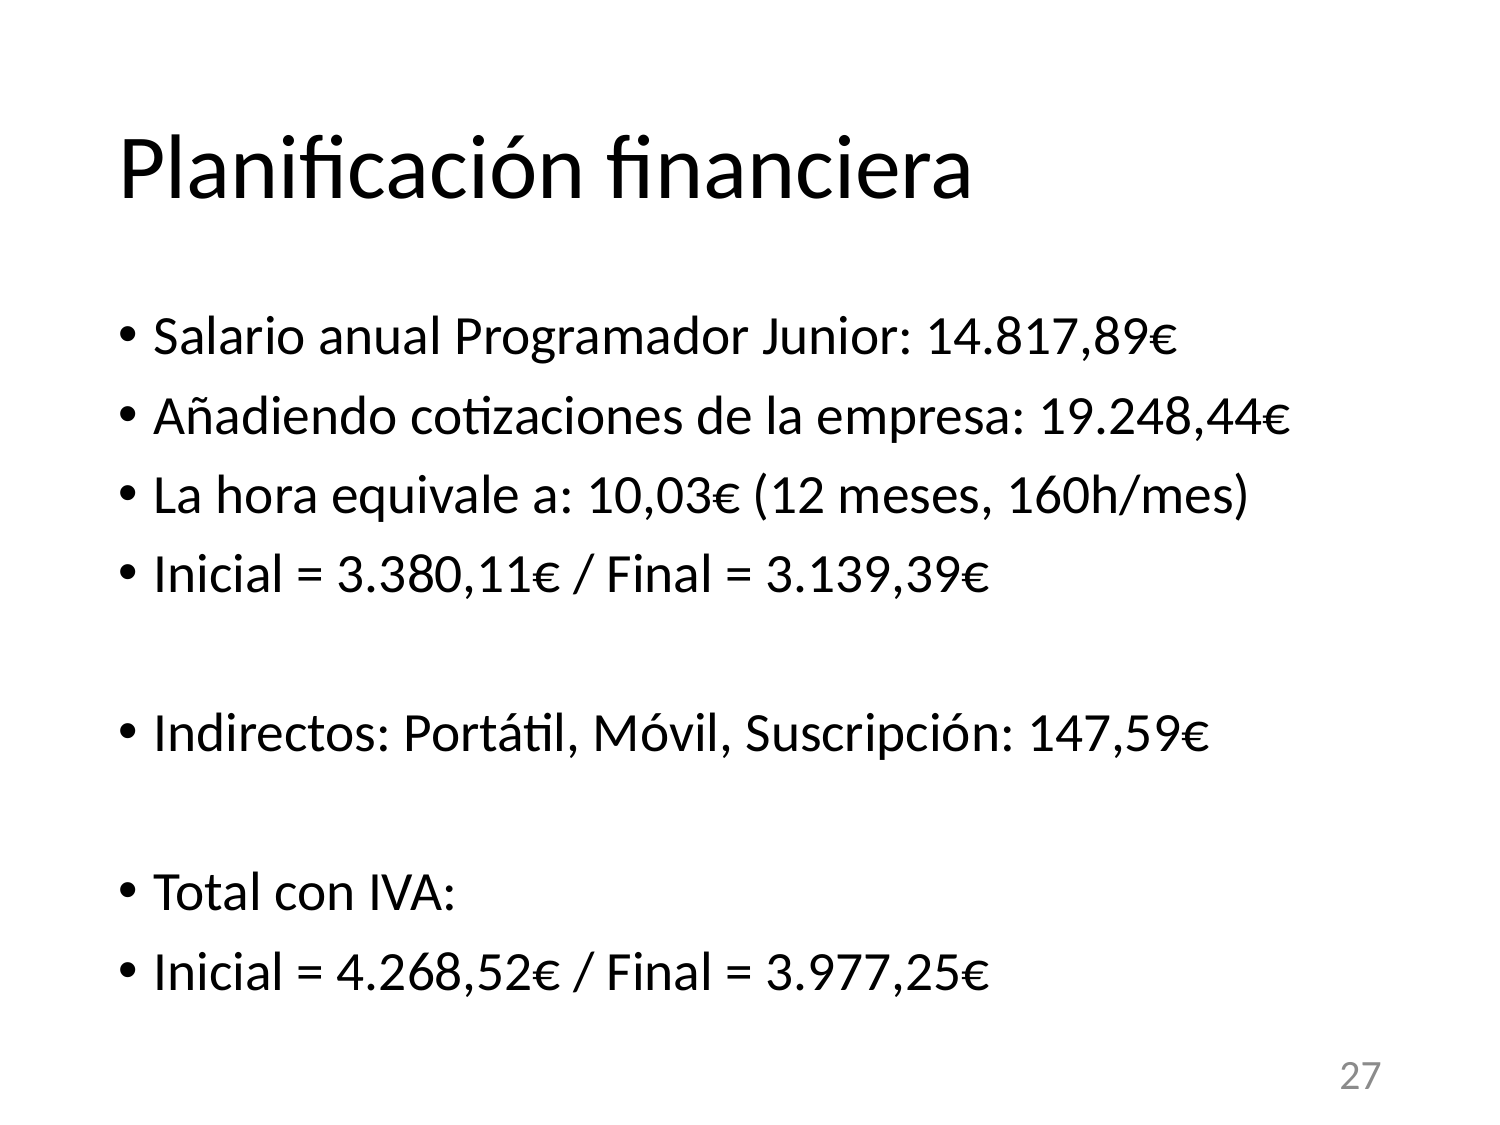

# Planificación financiera
Salario anual Programador Junior: 14.817,89€
Añadiendo cotizaciones de la empresa: 19.248,44€
La hora equivale a: 10,03€ (12 meses, 160h/mes)
Inicial = 3.380,11€ / Final = 3.139,39€

Indirectos: Portátil, Móvil, Suscripción: 147,59€

Total con IVA:
Inicial = 4.268,52€ / Final = 3.977,25€
27